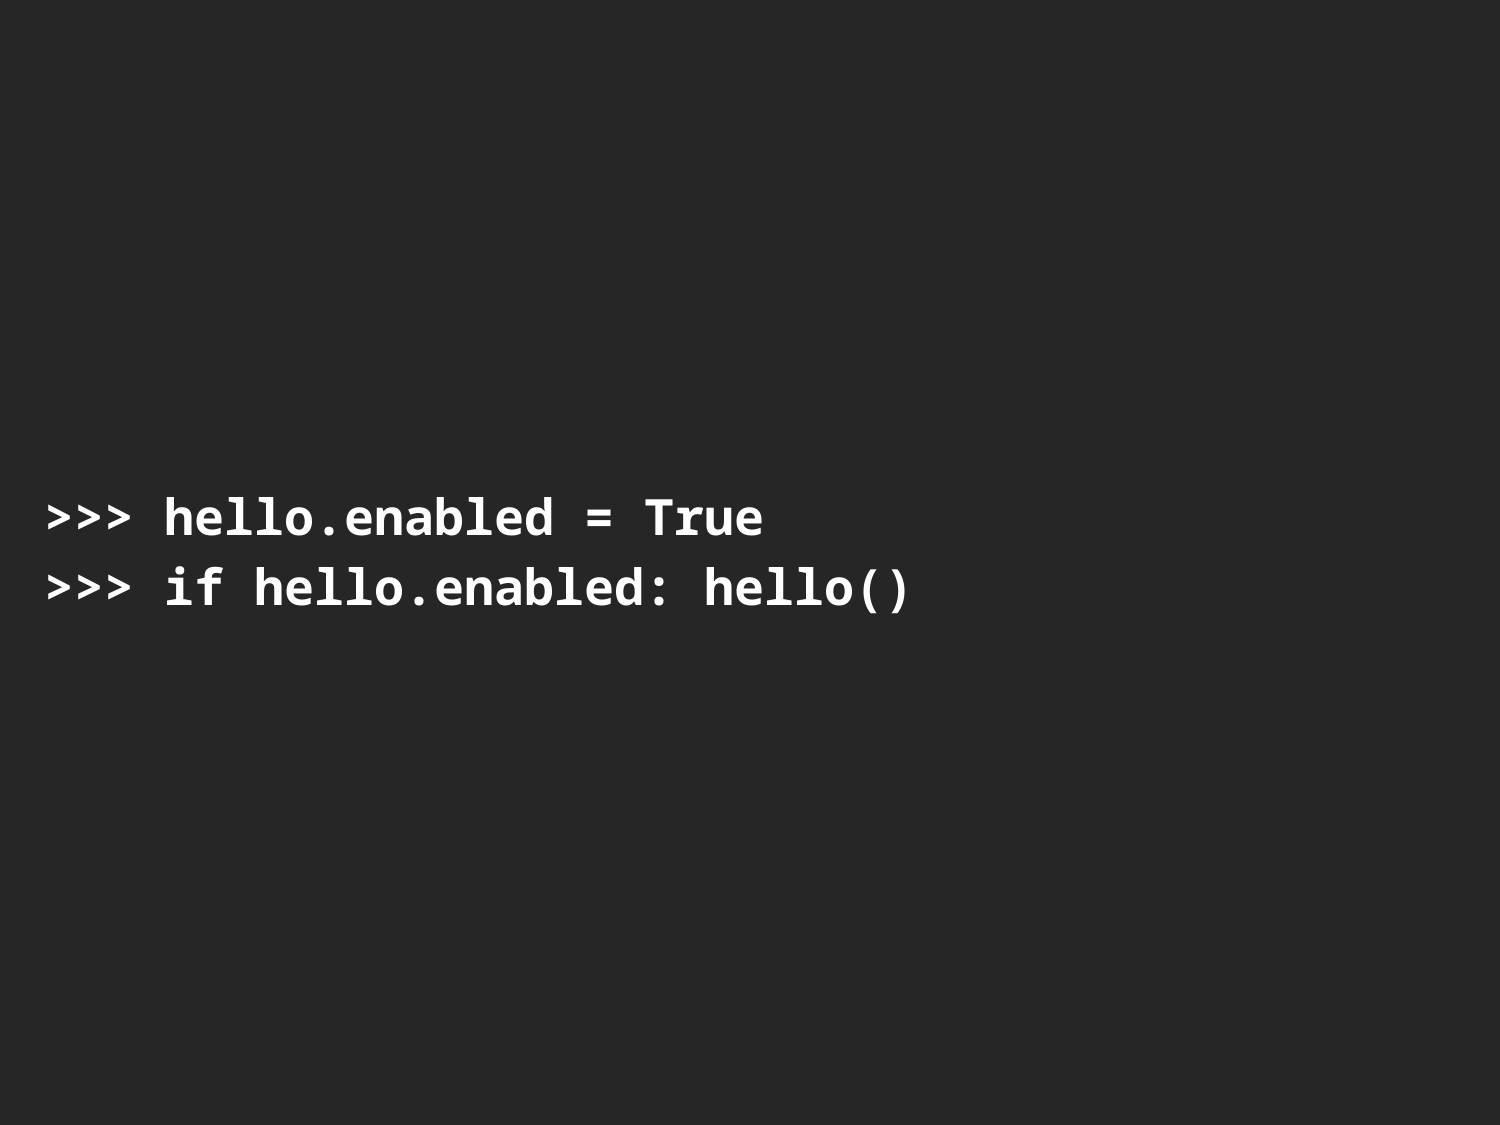

>>> hello.enabled = True
>>> if hello.enabled: hello()